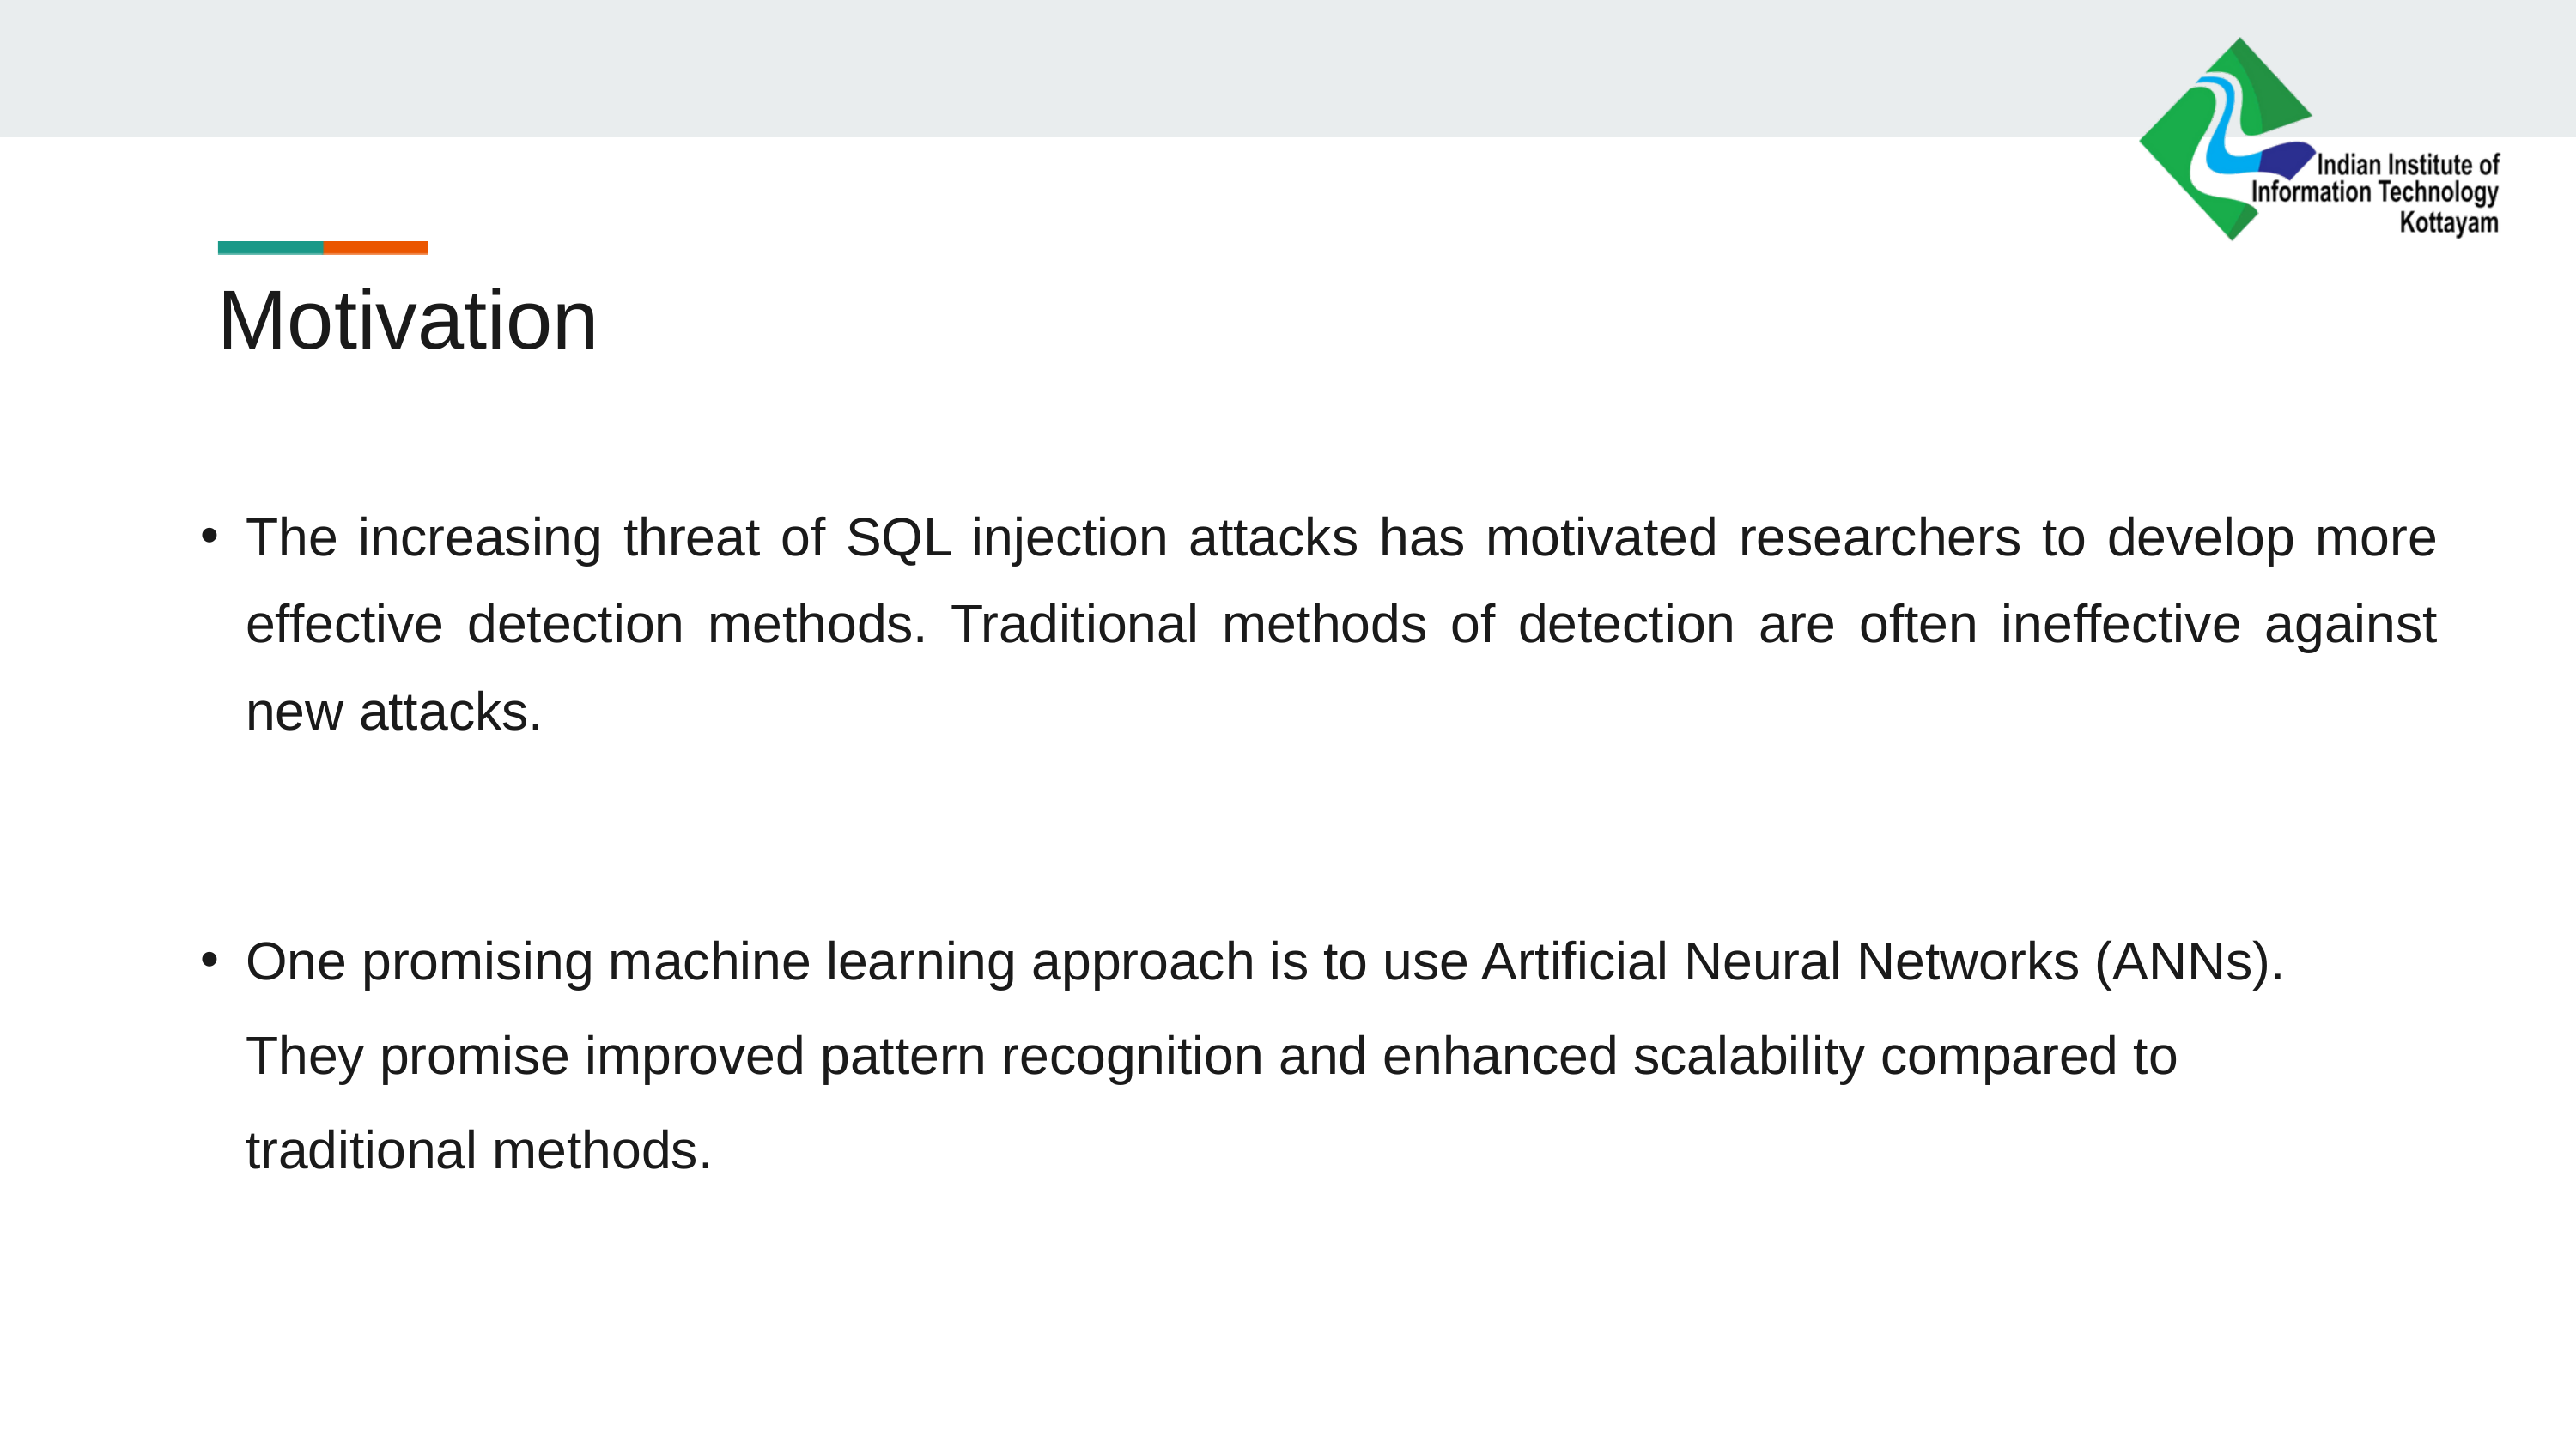

Motivation
The increasing threat of SQL injection attacks has motivated researchers to develop more effective detection methods. Traditional methods of detection are often ineffective against new attacks.

One promising machine learning approach is to use Artificial Neural Networks (ANNs). They promise improved pattern recognition and enhanced scalability compared to traditional methods.